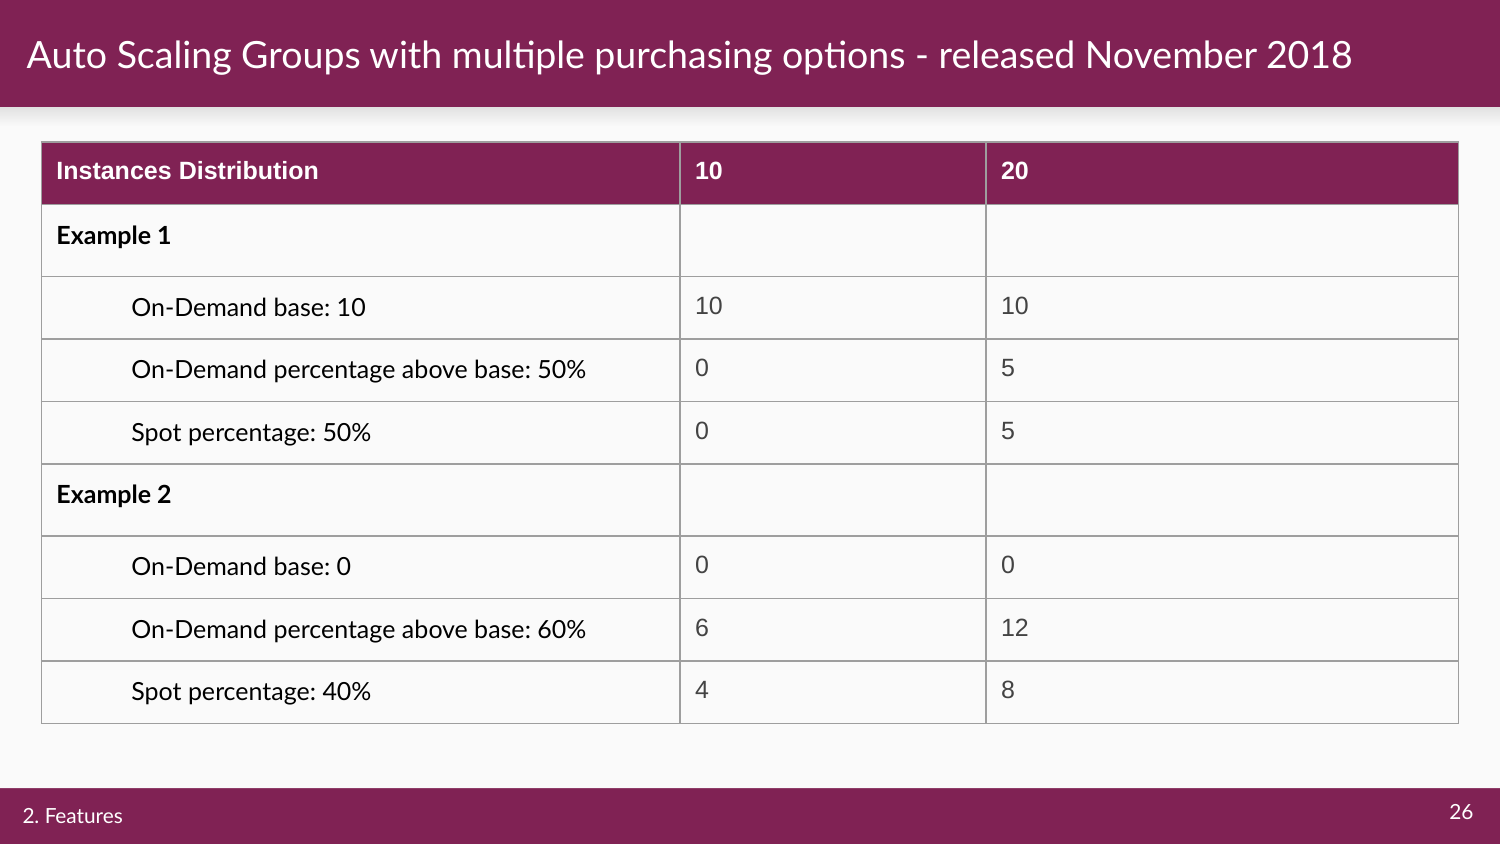

# Auto Scaling Groups with multiple purchasing options - released November 2018
| Instances Distribution | 10 | 20 |
| --- | --- | --- |
| Example 1 |  |  |
| On-Demand base: 10 | 10 | 10 |
| On-Demand percentage above base: 50% | 0 | 5 |
| Spot percentage: 50% | 0 | 5 |
| Example 2 |  |  |
| On-Demand base: 0 | 0 | 0 |
| On-Demand percentage above base: 60% | 6 | 12 |
| Spot percentage: 40% | 4 | 8 |
26
2. Features